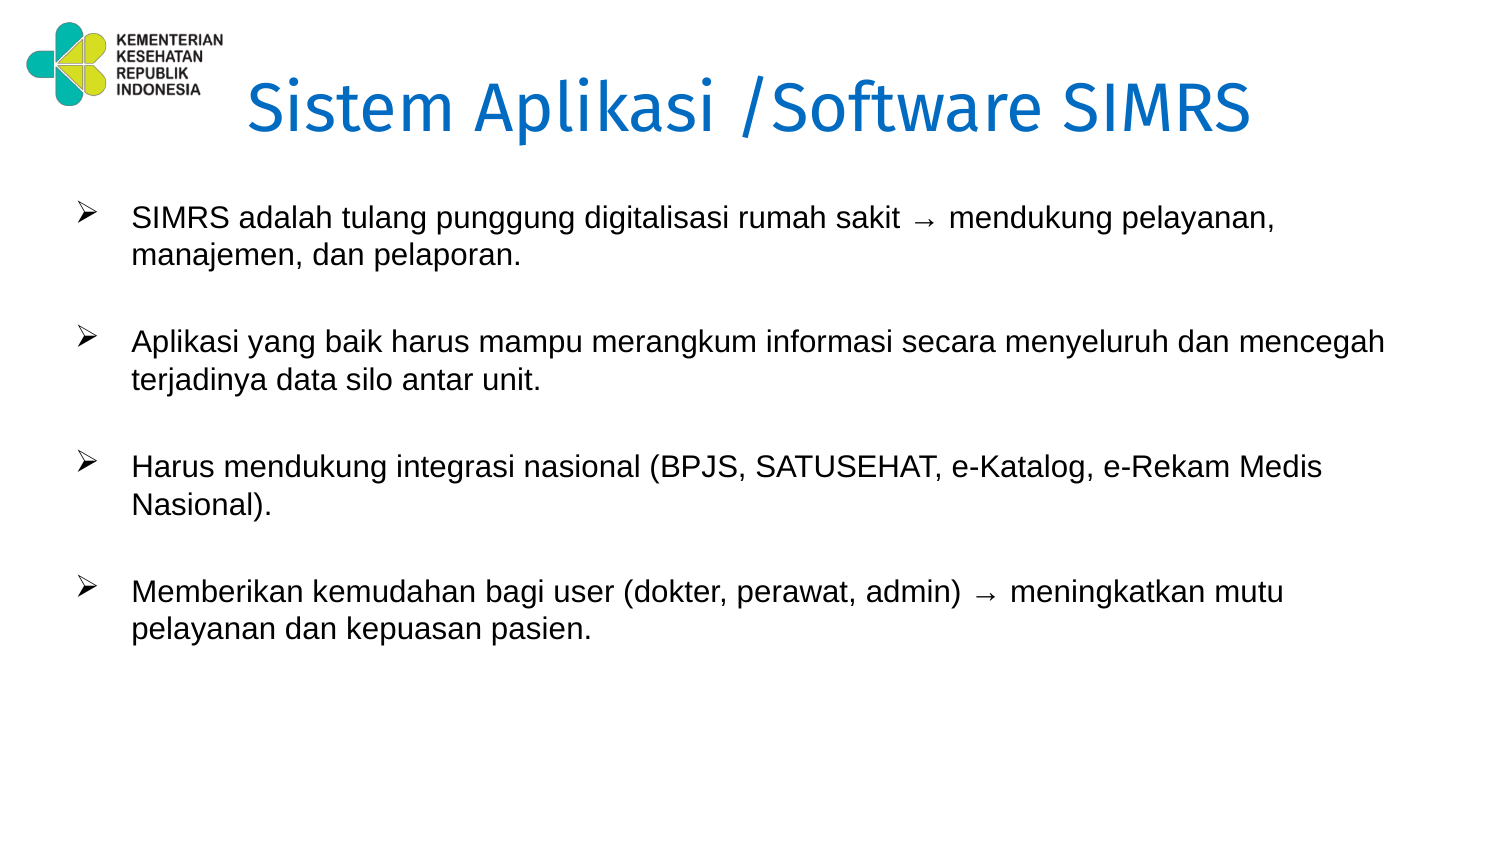

# Sistem Aplikasi /Software SIMRS
SIMRS adalah tulang punggung digitalisasi rumah sakit → mendukung pelayanan, manajemen, dan pelaporan.

Aplikasi yang baik harus mampu merangkum informasi secara menyeluruh dan mencegah terjadinya data silo antar unit.

Harus mendukung integrasi nasional (BPJS, SATUSEHAT, e-Katalog, e-Rekam Medis Nasional).

Memberikan kemudahan bagi user (dokter, perawat, admin) → meningkatkan mutu pelayanan dan kepuasan pasien.